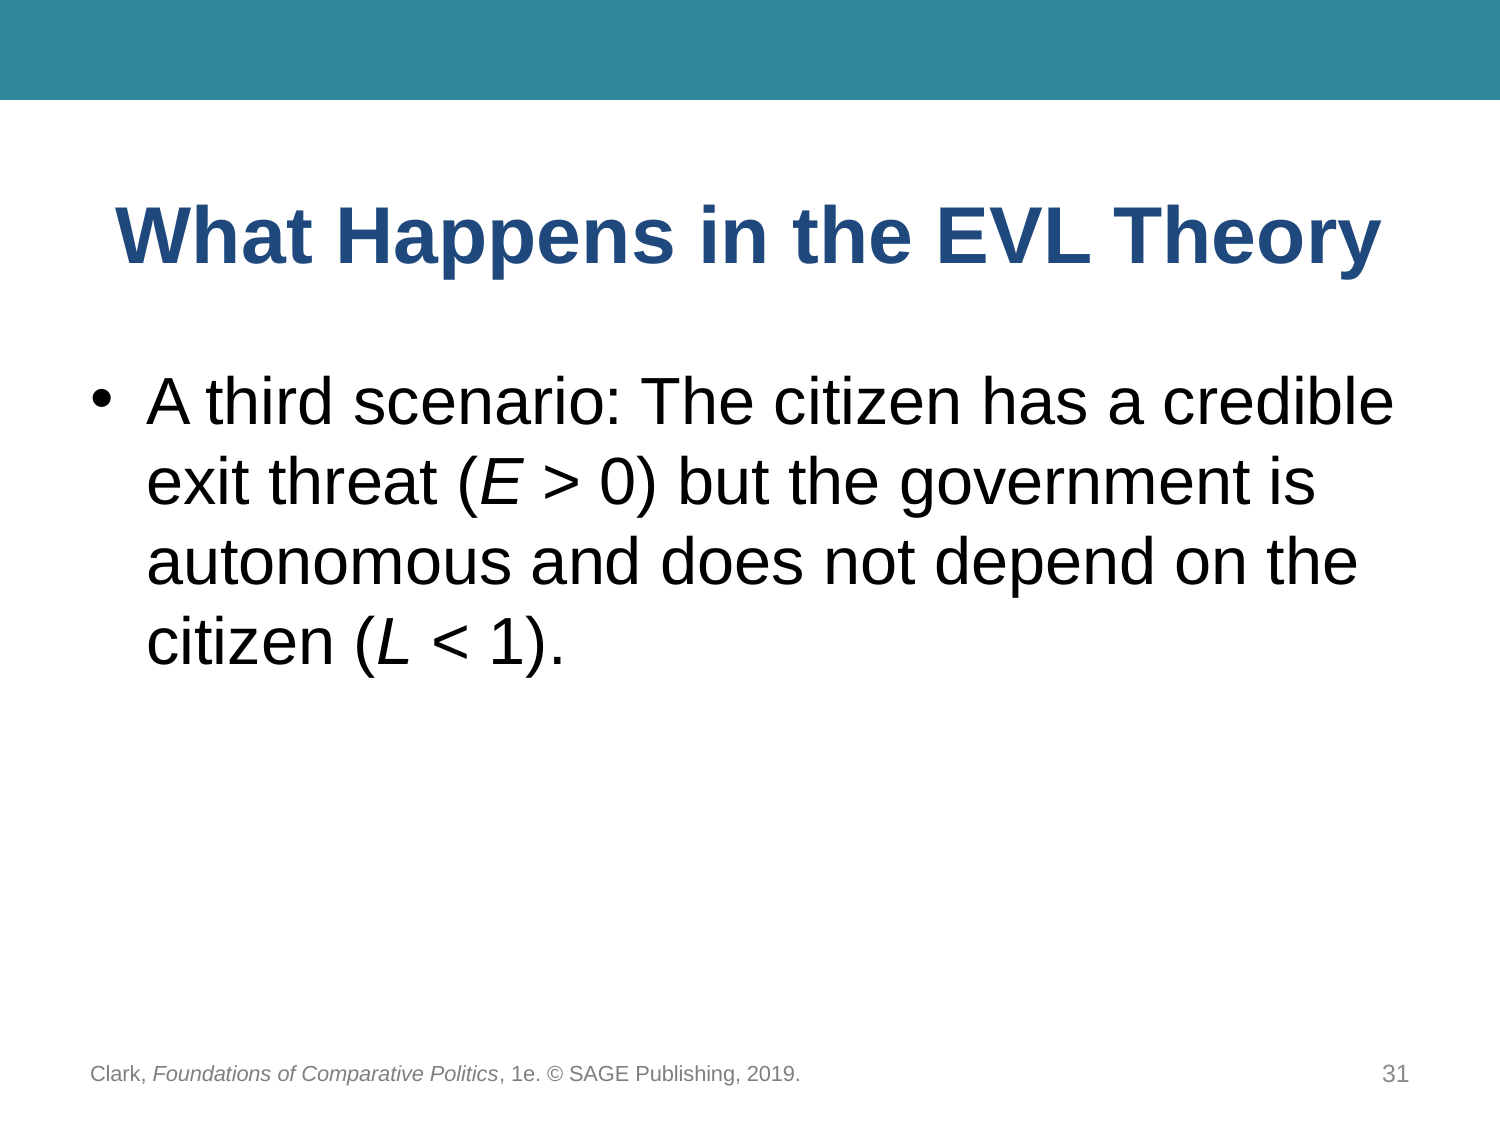

# What Happens in the EVL Theory
A third scenario: The citizen has a credible exit threat (E > 0) but the government is autonomous and does not depend on the citizen (L < 1).
Clark, Foundations of Comparative Politics, 1e. © SAGE Publishing, 2019.
31